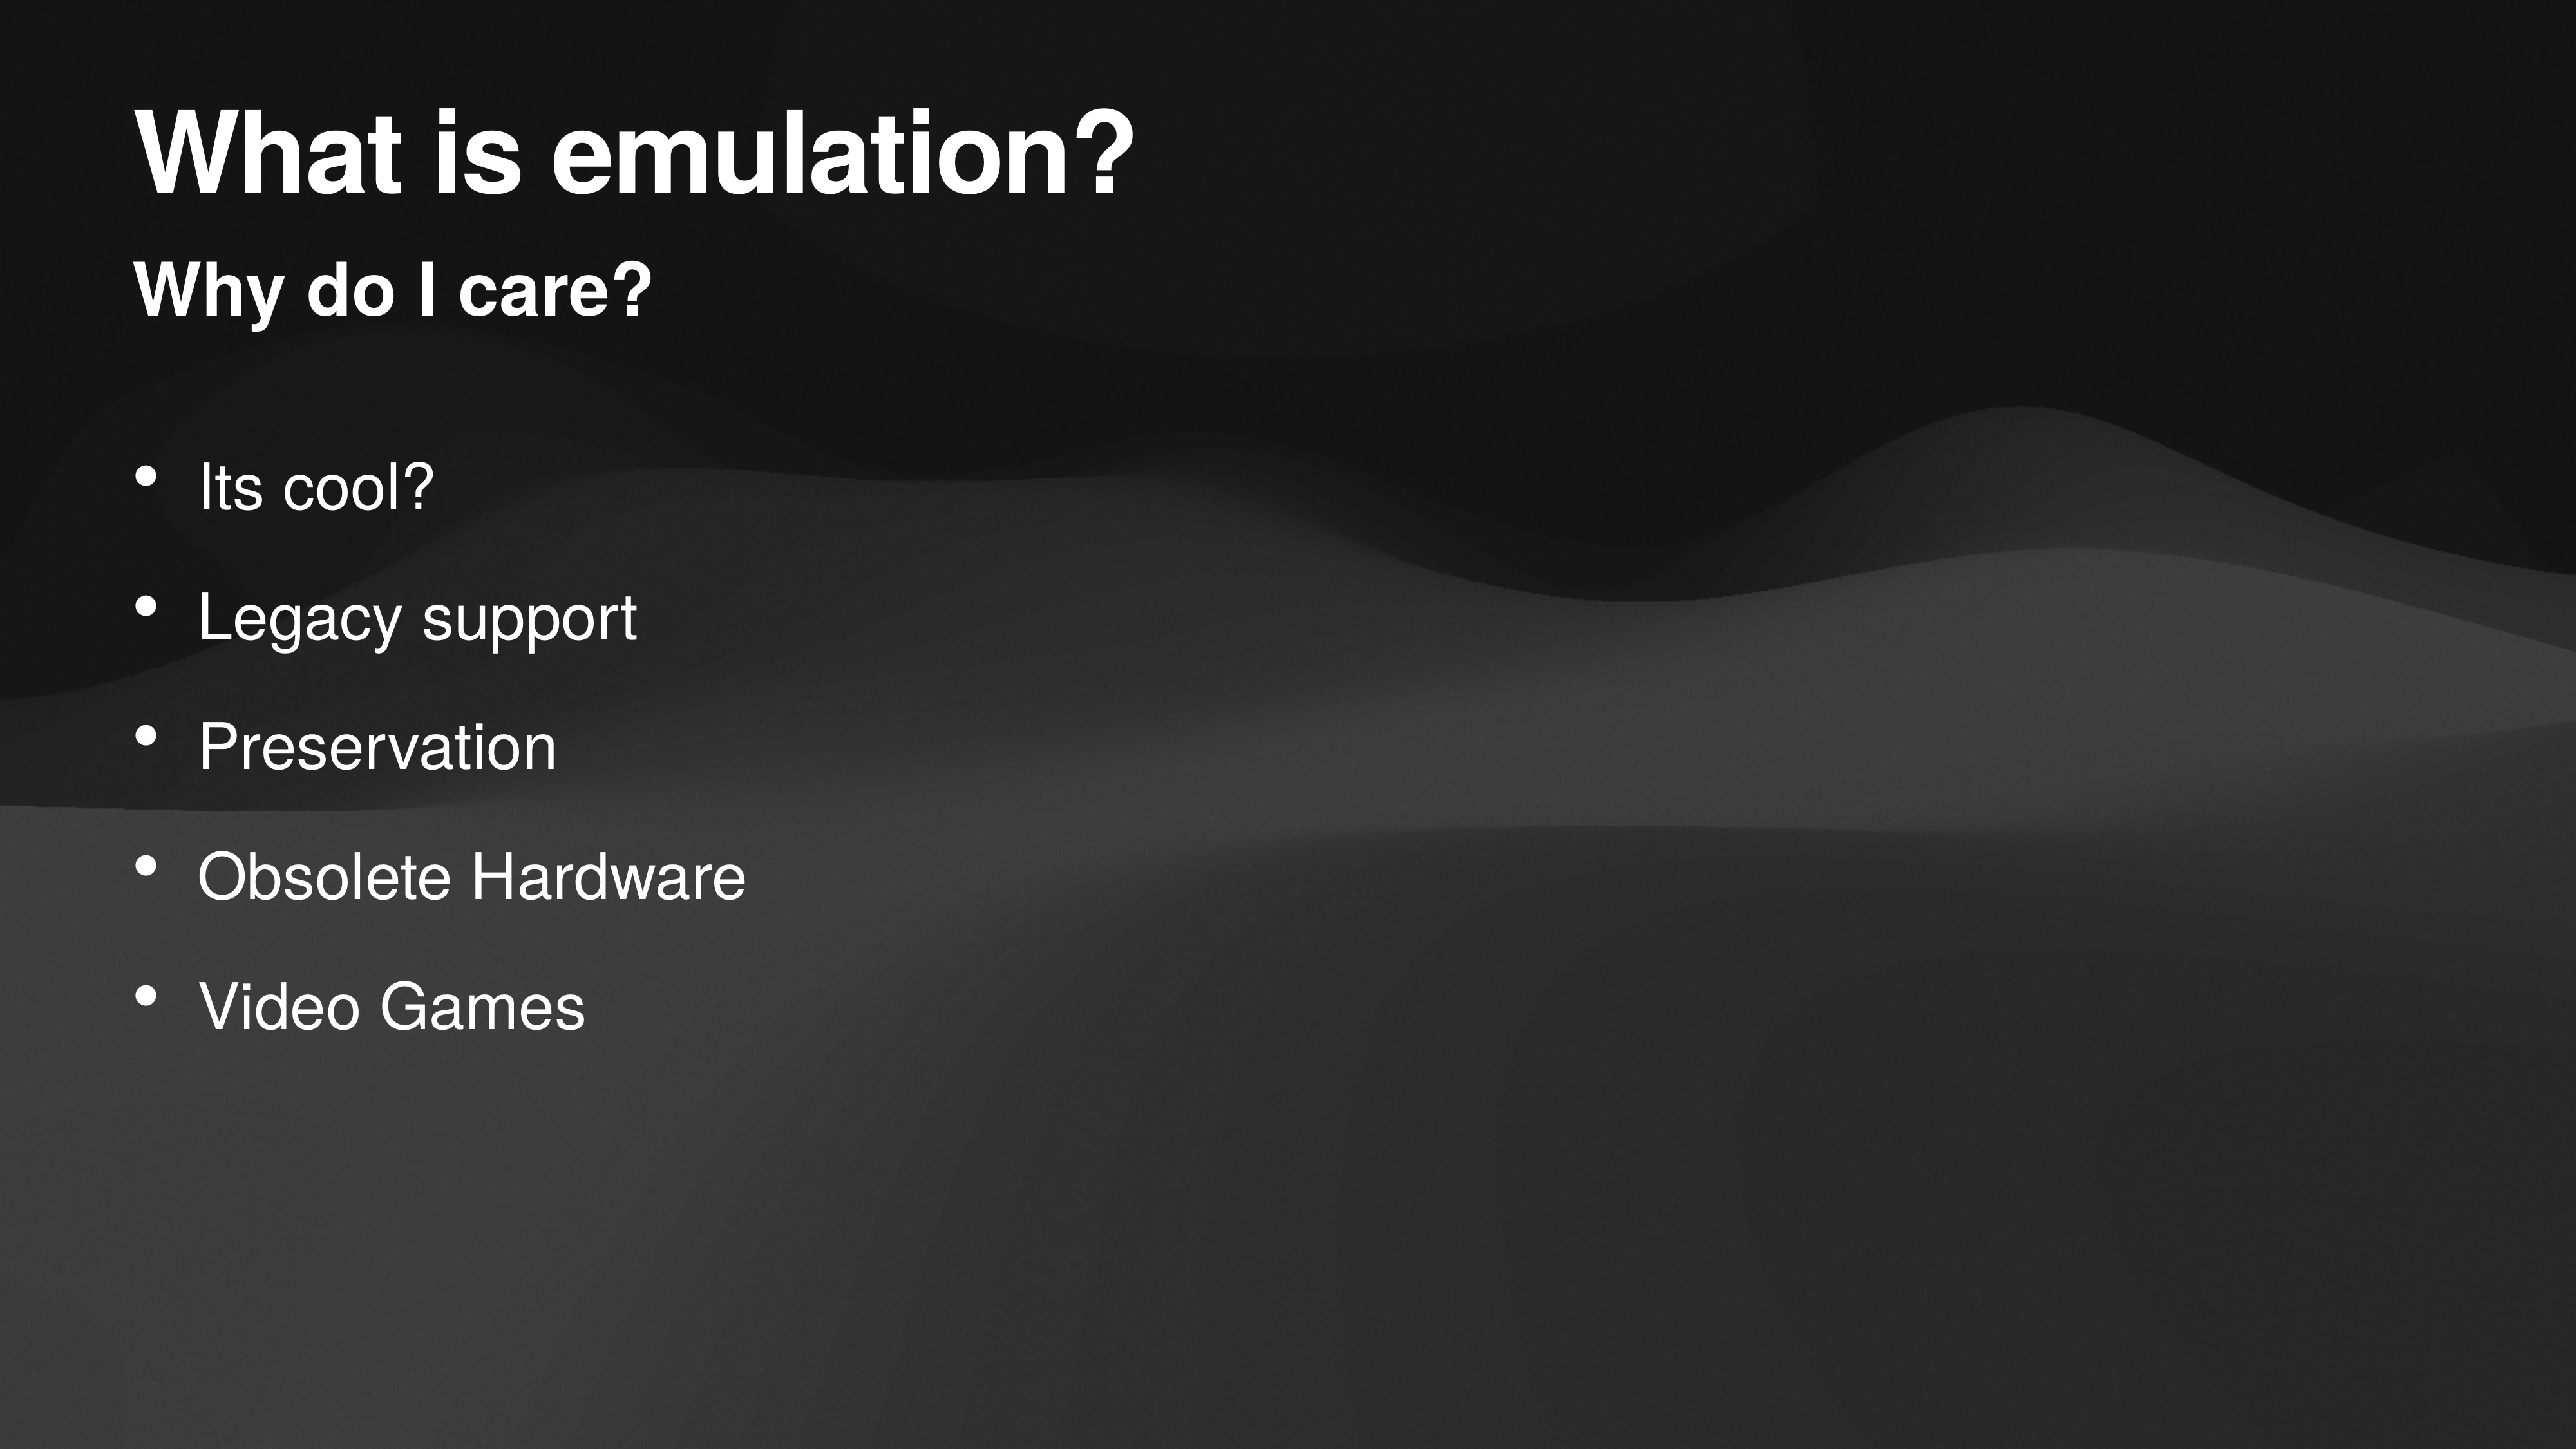

# What is emulation?
Why do I care?
Its cool?
Legacy support
Preservation
Obsolete Hardware
Video Games